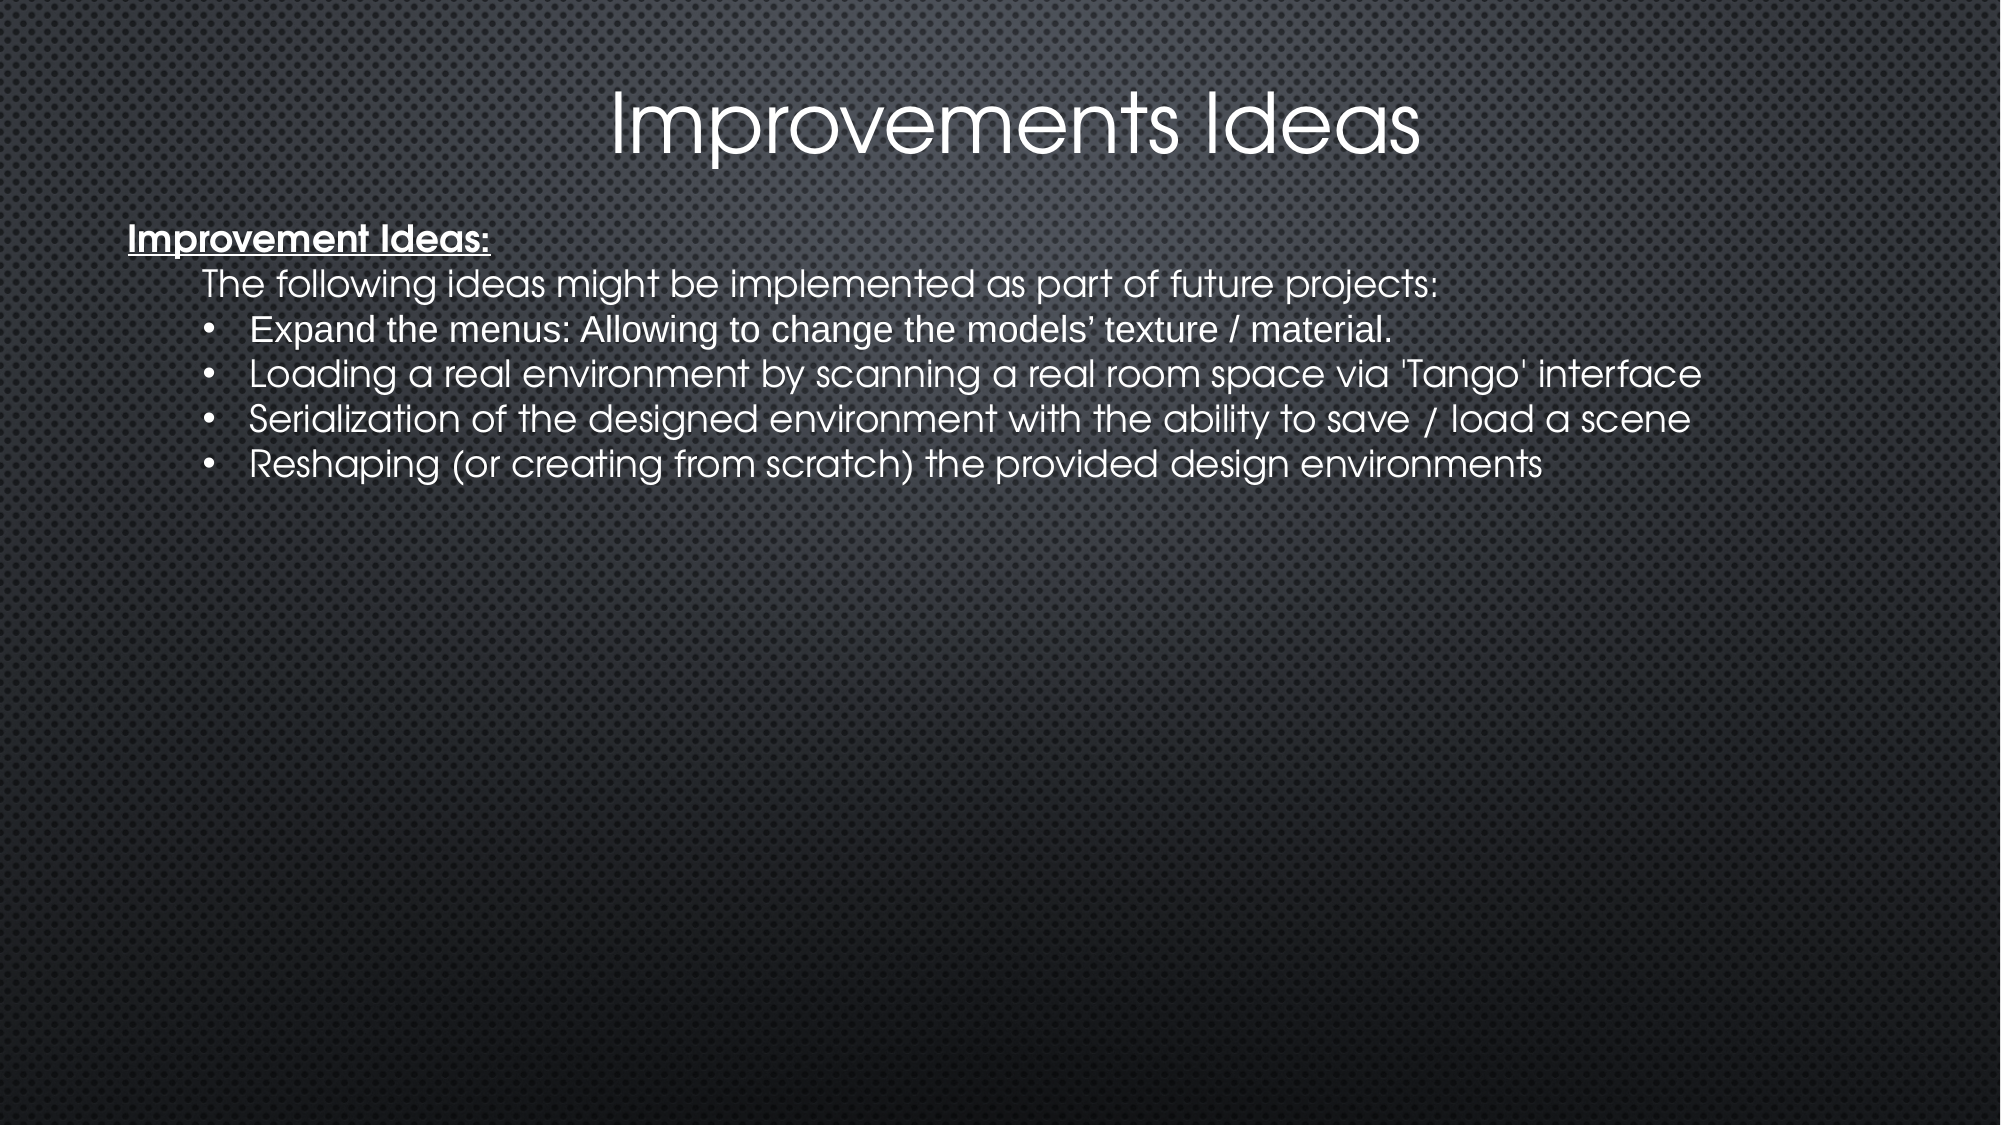

Improvements Ideas

Improvement Ideas:
The following ideas might be implemented as part of future projects:
Expand the menus: Allowing to change the models’ texture / material.
Loading a real environment by scanning a real room space via 'Tango' interface
Serialization of the designed environment with the ability to save / load a scene
Reshaping (or creating from scratch) the provided design environments